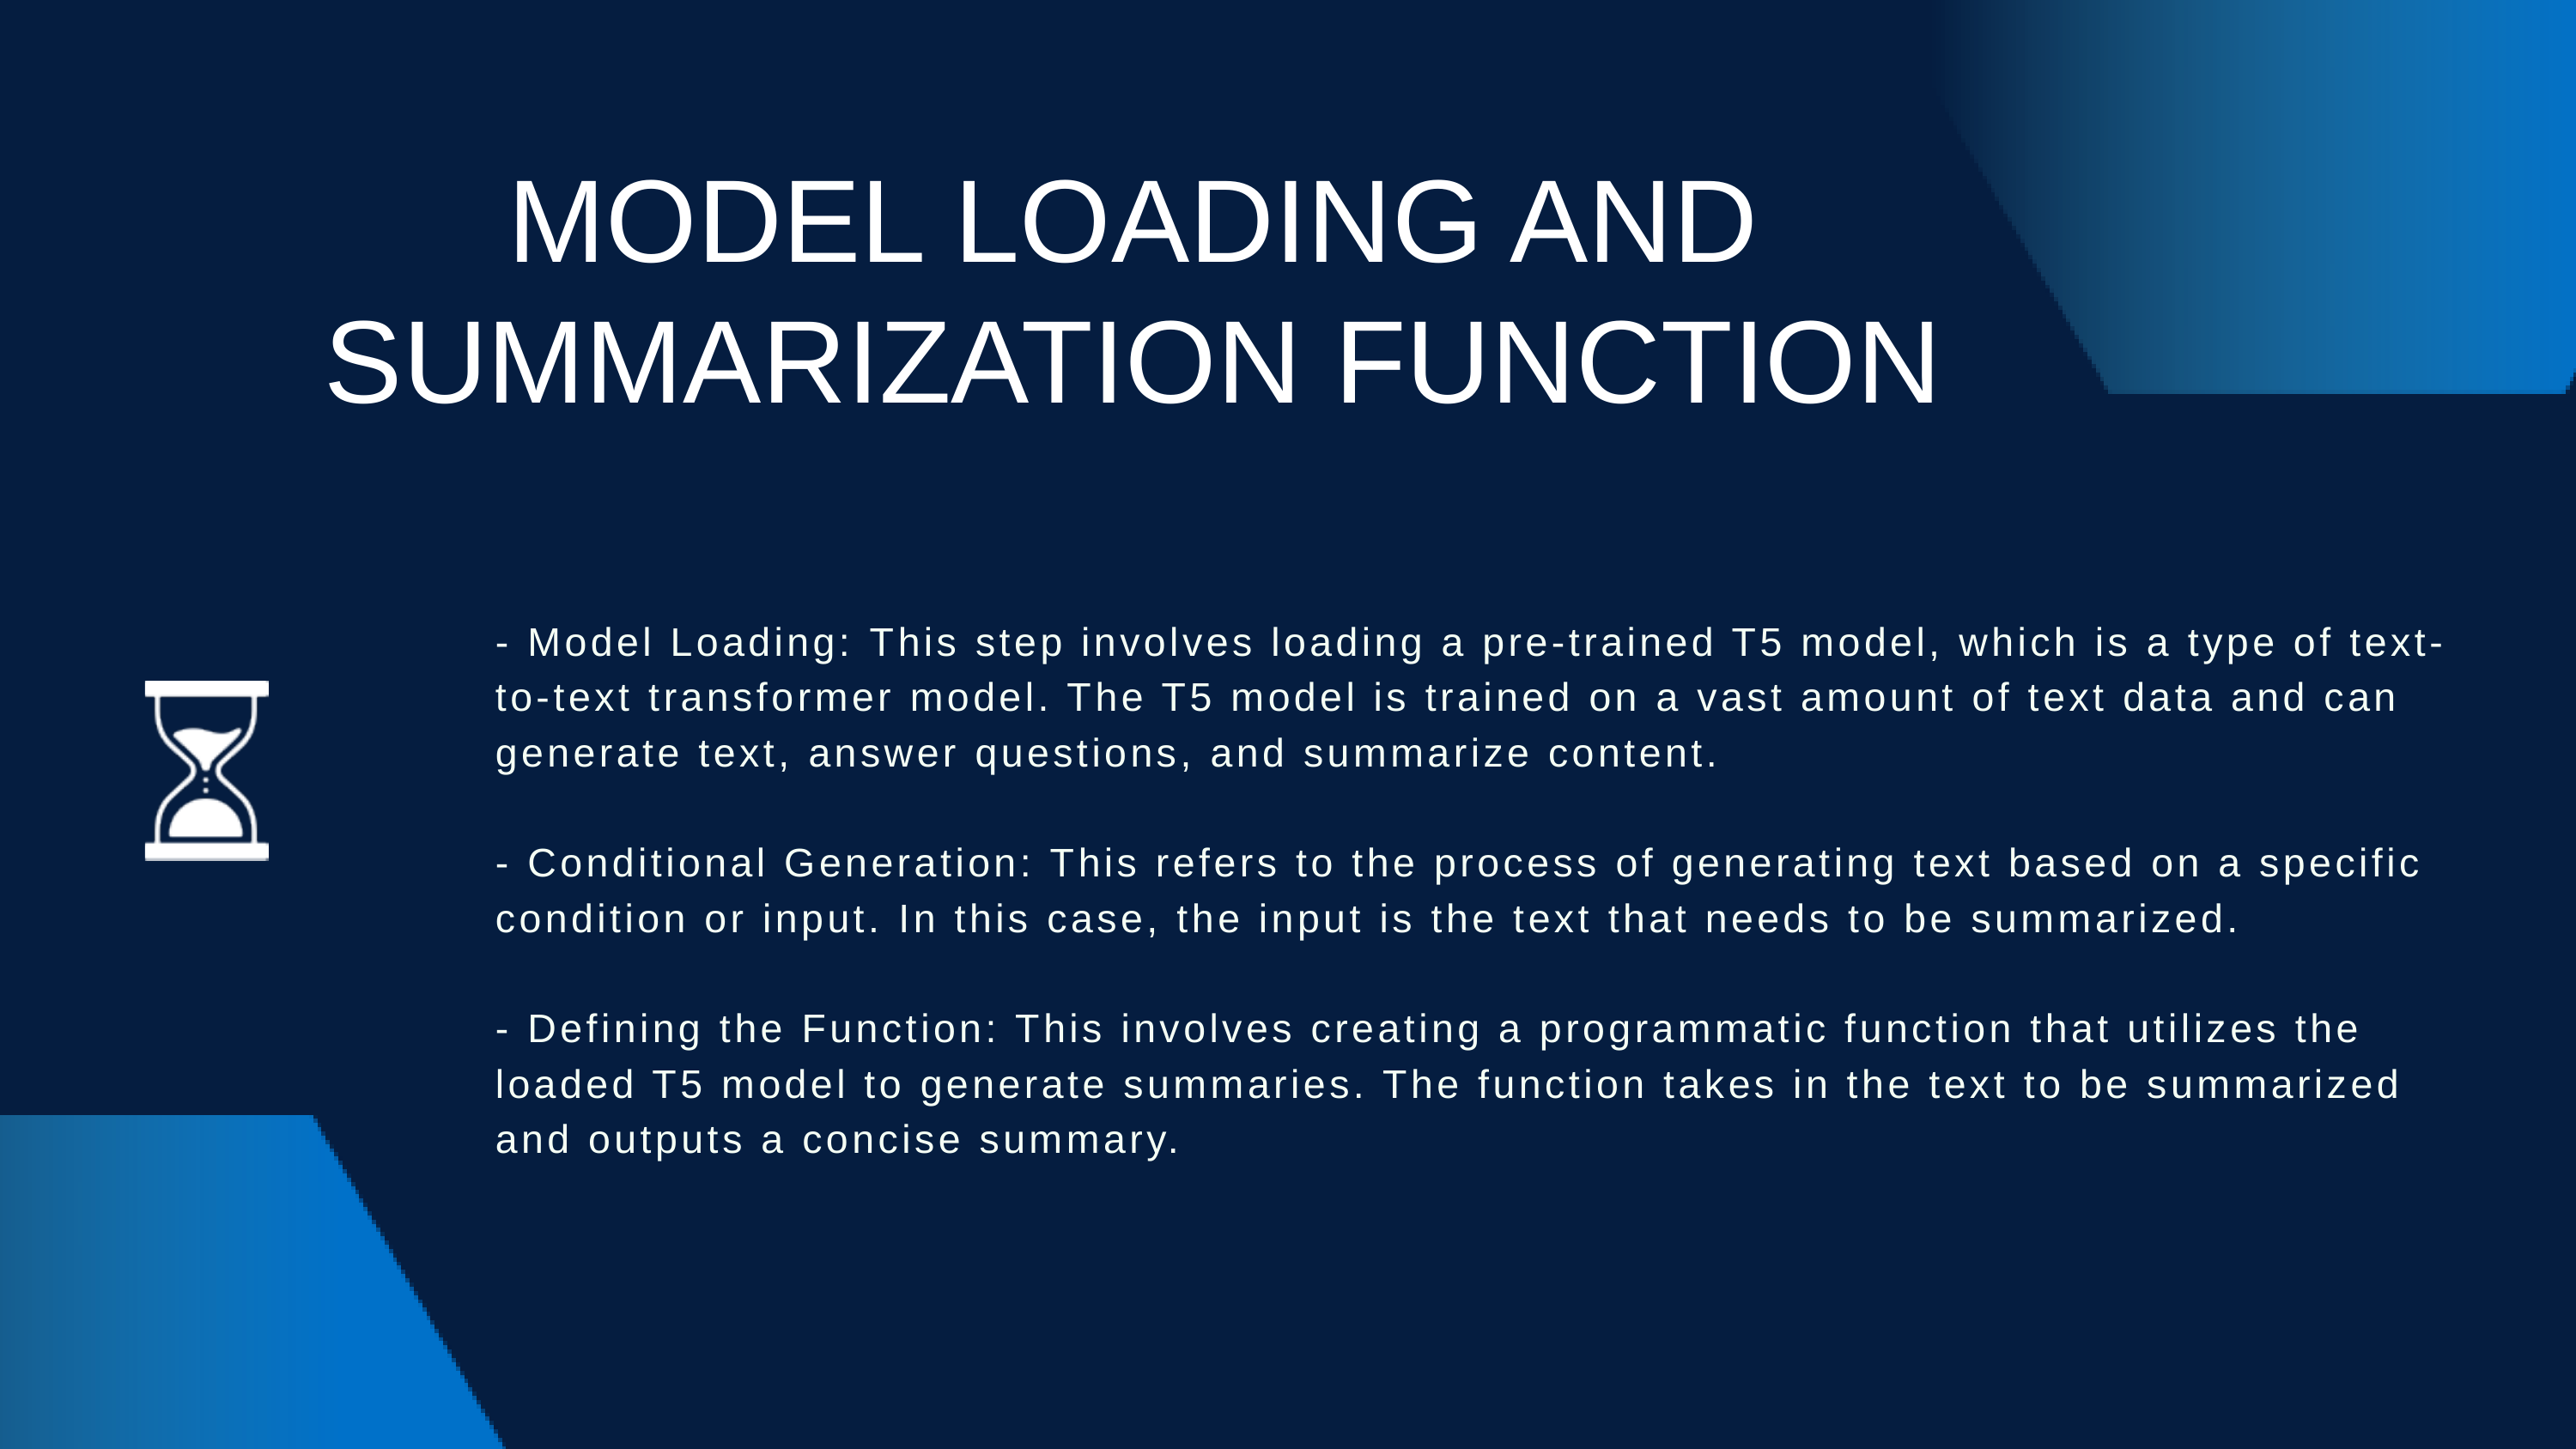

MODEL LOADING AND SUMMARIZATION FUNCTION
- Model Loading: This step involves loading a pre-trained T5 model, which is a type of text-to-text transformer model. The T5 model is trained on a vast amount of text data and can generate text, answer questions, and summarize content.

- Conditional Generation: This refers to the process of generating text based on a specific condition or input. In this case, the input is the text that needs to be summarized.

- Defining the Function: This involves creating a programmatic function that utilizes the loaded T5 model to generate summaries. The function takes in the text to be summarized and outputs a concise summary.